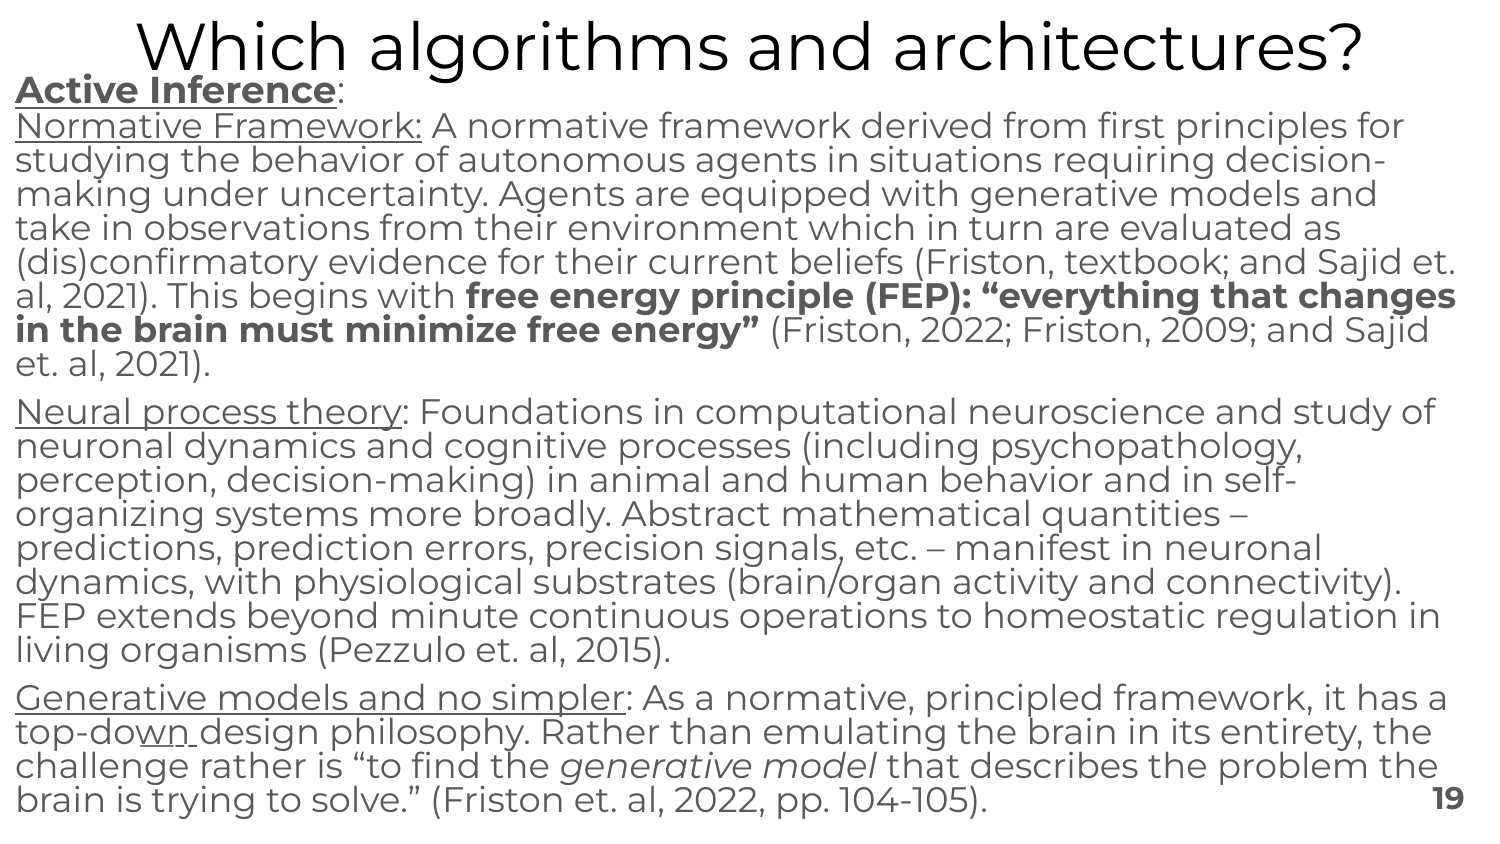

# Which algorithms and architectures?
Active Inference:
Normative Framework: A normative framework derived from first principles for studying the behavior of autonomous agents in situations requiring decision-making under uncertainty. Agents are equipped with generative models and take in observations from their environment which in turn are evaluated as (dis)confirmatory evidence for their current beliefs (Friston, textbook; and Sajid et. al, 2021). This begins with free energy principle (FEP): “everything that changes in the brain must minimize free energy” (Friston, 2022; Friston, 2009; and Sajid et. al, 2021).

Neural process theory: Foundations in computational neuroscience and study of neuronal dynamics and cognitive processes (including psychopathology, perception, decision-making) in animal and human behavior and in self-organizing systems more broadly. Abstract mathematical quantities – predictions, prediction errors, precision signals, etc. – manifest in neuronal dynamics, with physiological substrates (brain/organ activity and connectivity). FEP extends beyond minute continuous operations to homeostatic regulation in living organisms (Pezzulo et. al, 2015).

Generative models and no simpler: As a normative, principled framework, it has a top-down design philosophy. Rather than emulating the brain in its entirety, the challenge rather is “to find the generative model that describes the problem the brain is trying to solve.” (Friston et. al, 2022, pp. 104-105).

—--
19